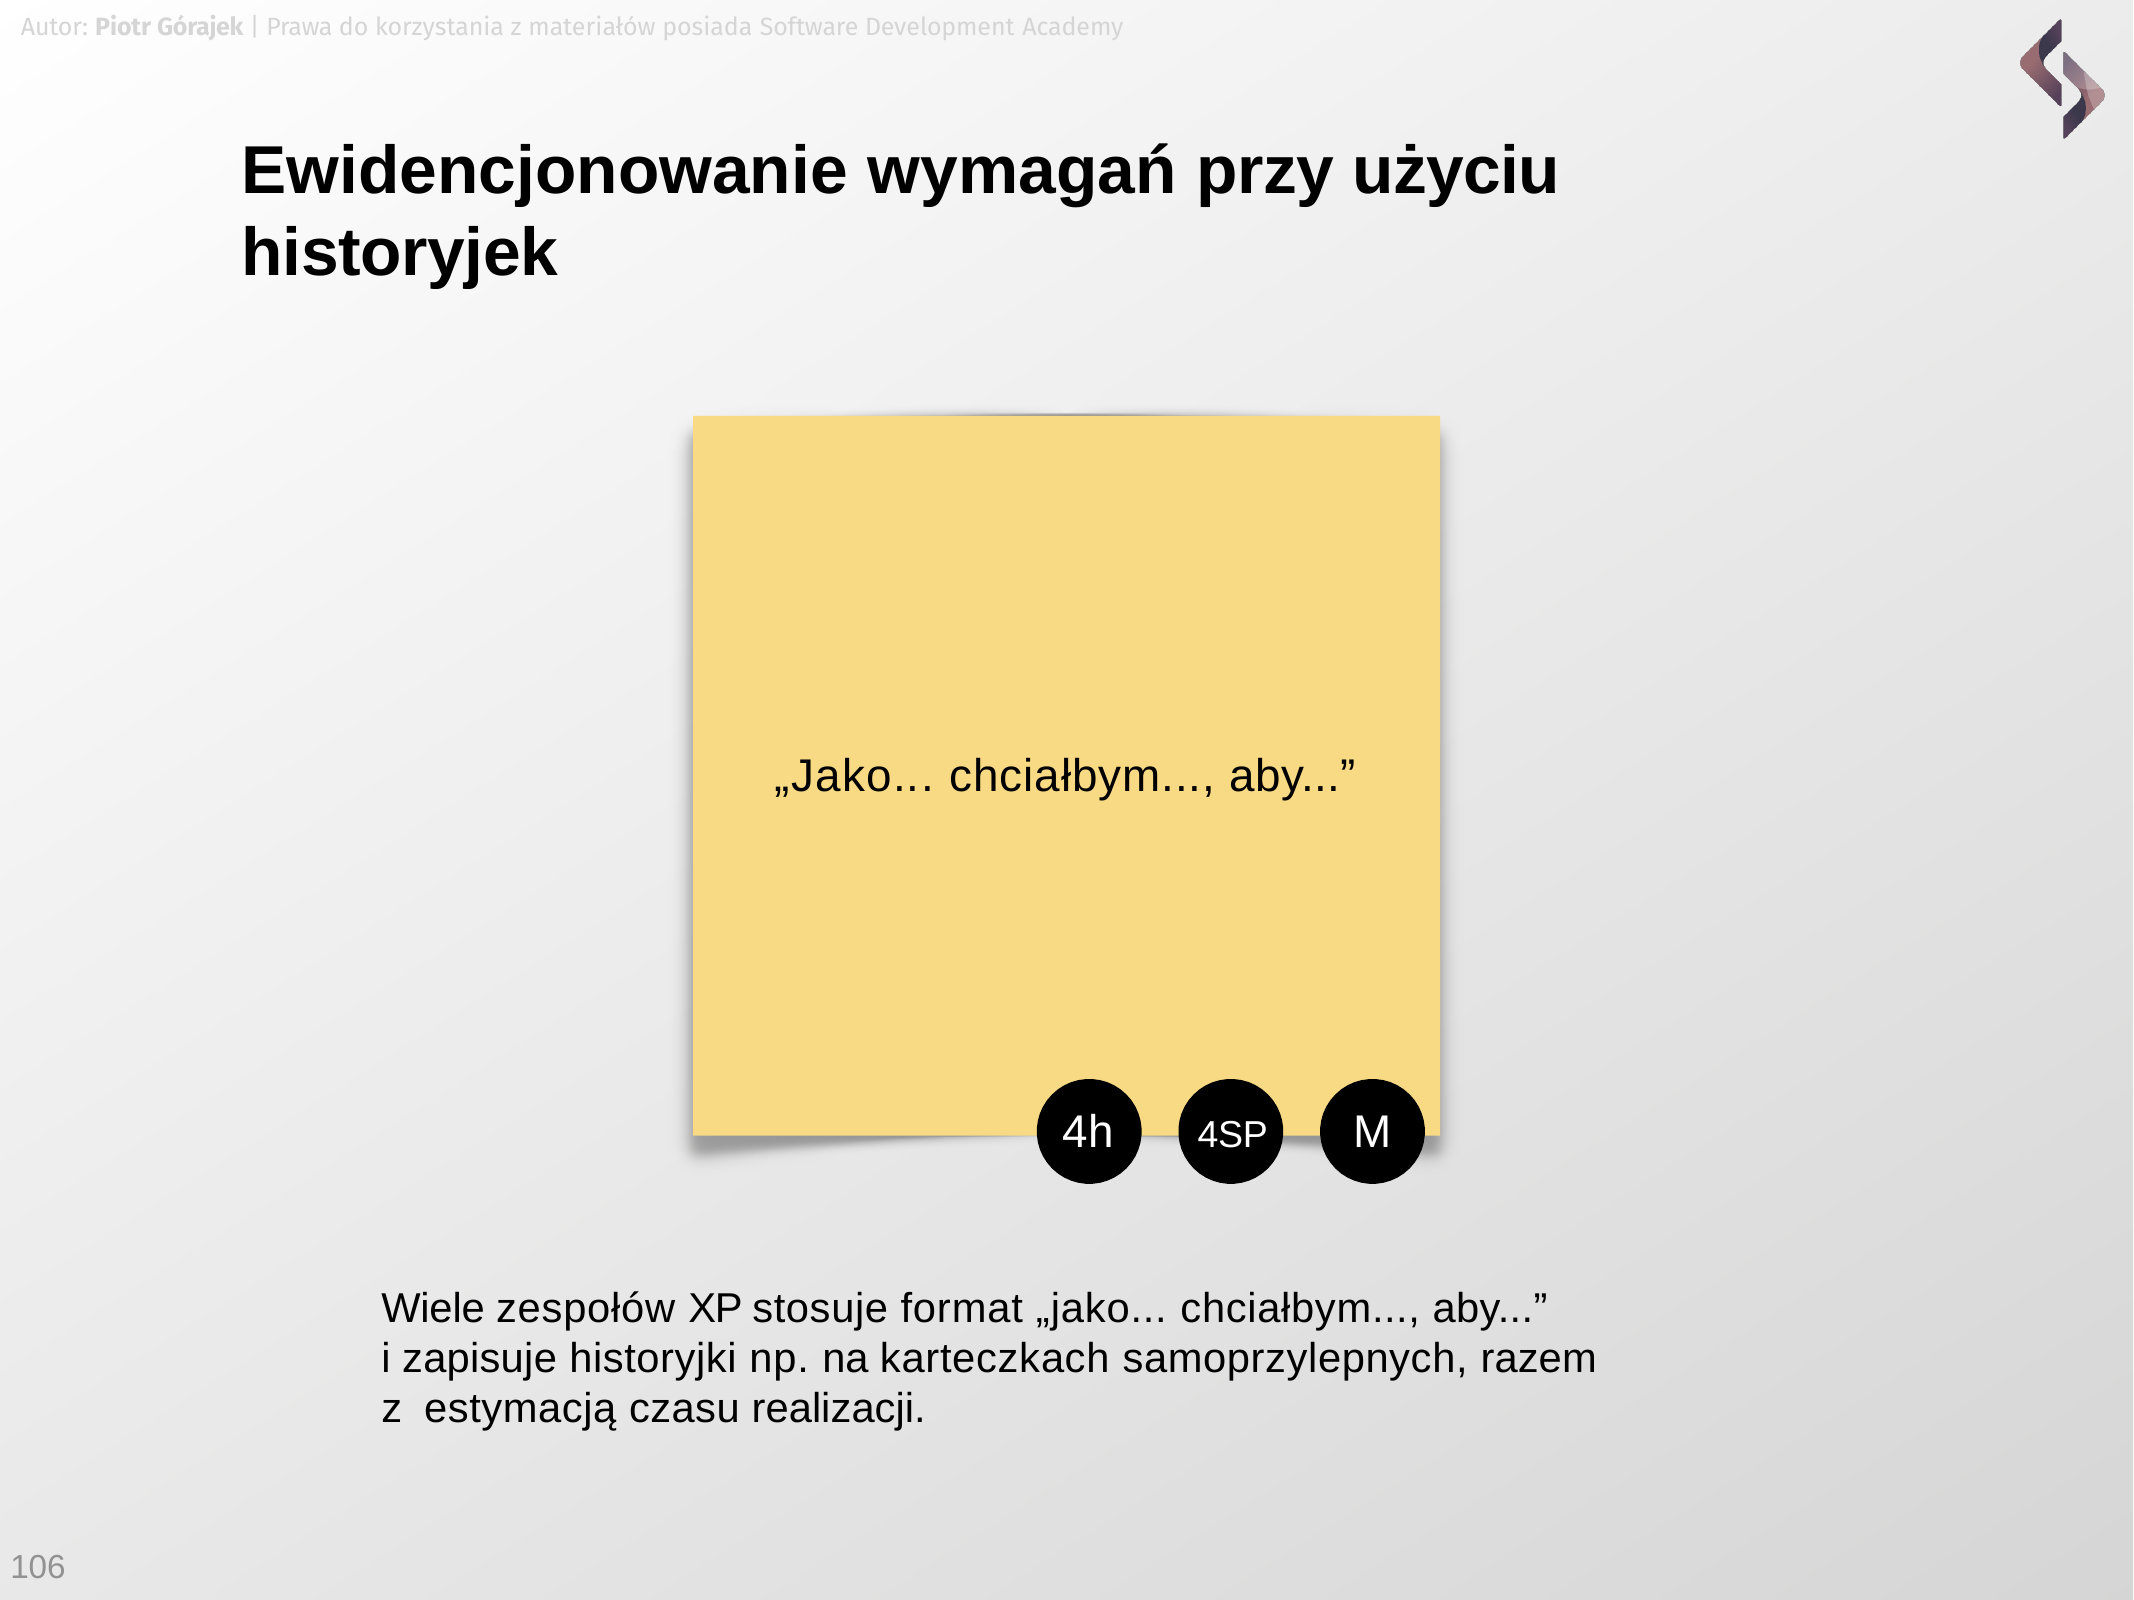

Autor: Piotr Górajek | Prawa do korzystania z materiałów posiada Software Development Academy

# Ewidencjonowanie wymagań przy użyciu historyjek

„Jako... chciałbym..., aby...”

4h	4SP	M
Wiele zespołów XP stosuje format „jako... chciałbym..., aby...”
i zapisuje historyjki np. na karteczkach samoprzylepnych, razem z  estymacją czasu realizacji.
106